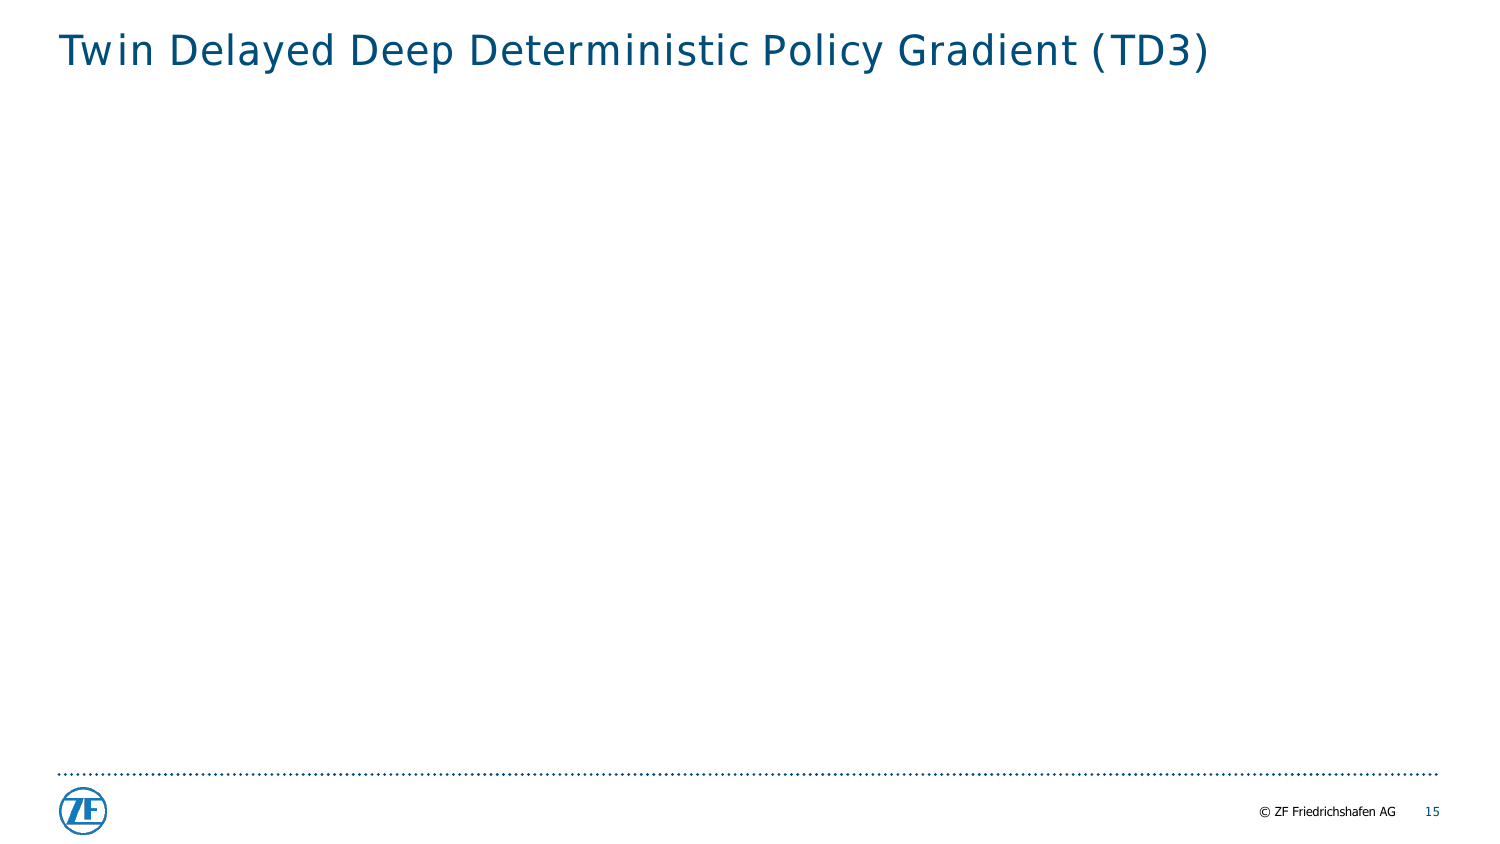

# Twin Delayed Deep Deterministic Policy Gradient (TD3)

15